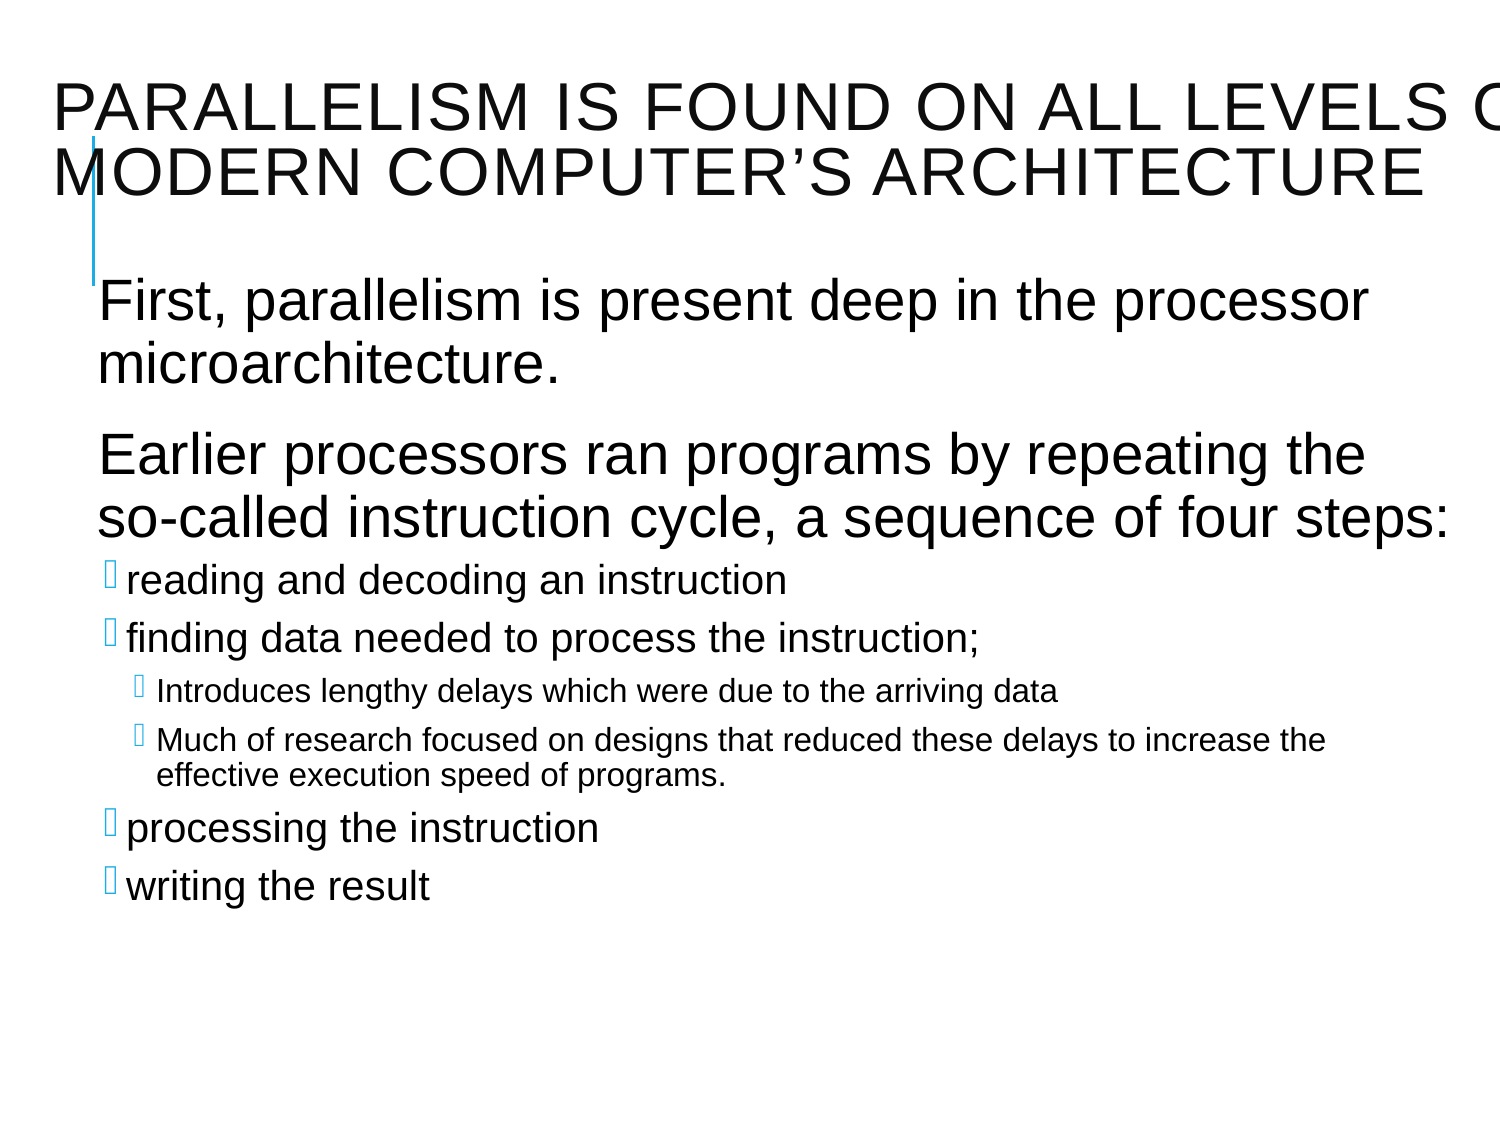

# Parallelism is found on all levels of a modern computer’s architecture
First, parallelism is present deep in the processor microarchitecture.
Earlier processors ran programs by repeating the so-called instruction cycle, a sequence of four steps:
reading and decoding an instruction
finding data needed to process the instruction;
Introduces lengthy delays which were due to the arriving data
Much of research focused on designs that reduced these delays to increase the effective execution speed of programs.
processing the instruction
writing the result